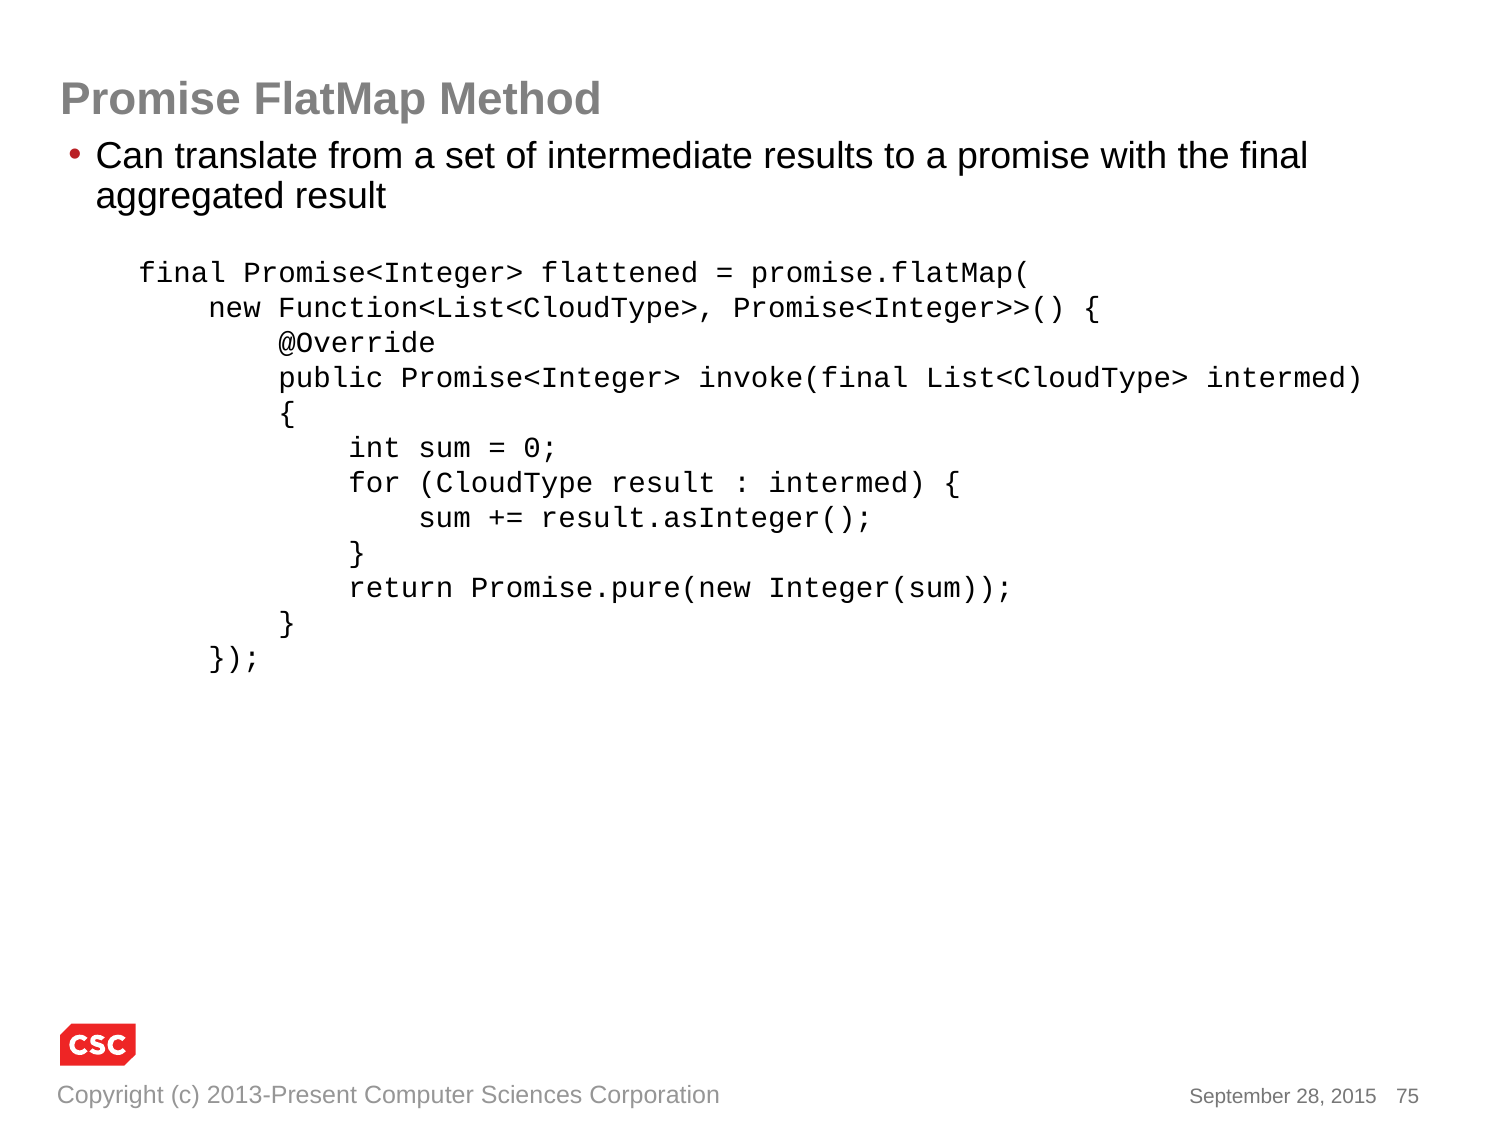

# Promise FlatMap Method
Can translate from a set of intermediate results to a promise with the final aggregated result

    final Promise<Integer> flattened = promise.flatMap(
        new Function<List<CloudType>, Promise<Integer>>() {
            @Override
            public Promise<Integer> invoke(final List<CloudType> intermed)
            {
                int sum = 0;
                for (CloudType result : intermed) {
                    sum += result.asInteger();
                }
                return Promise.pure(new Integer(sum));
            }
        });